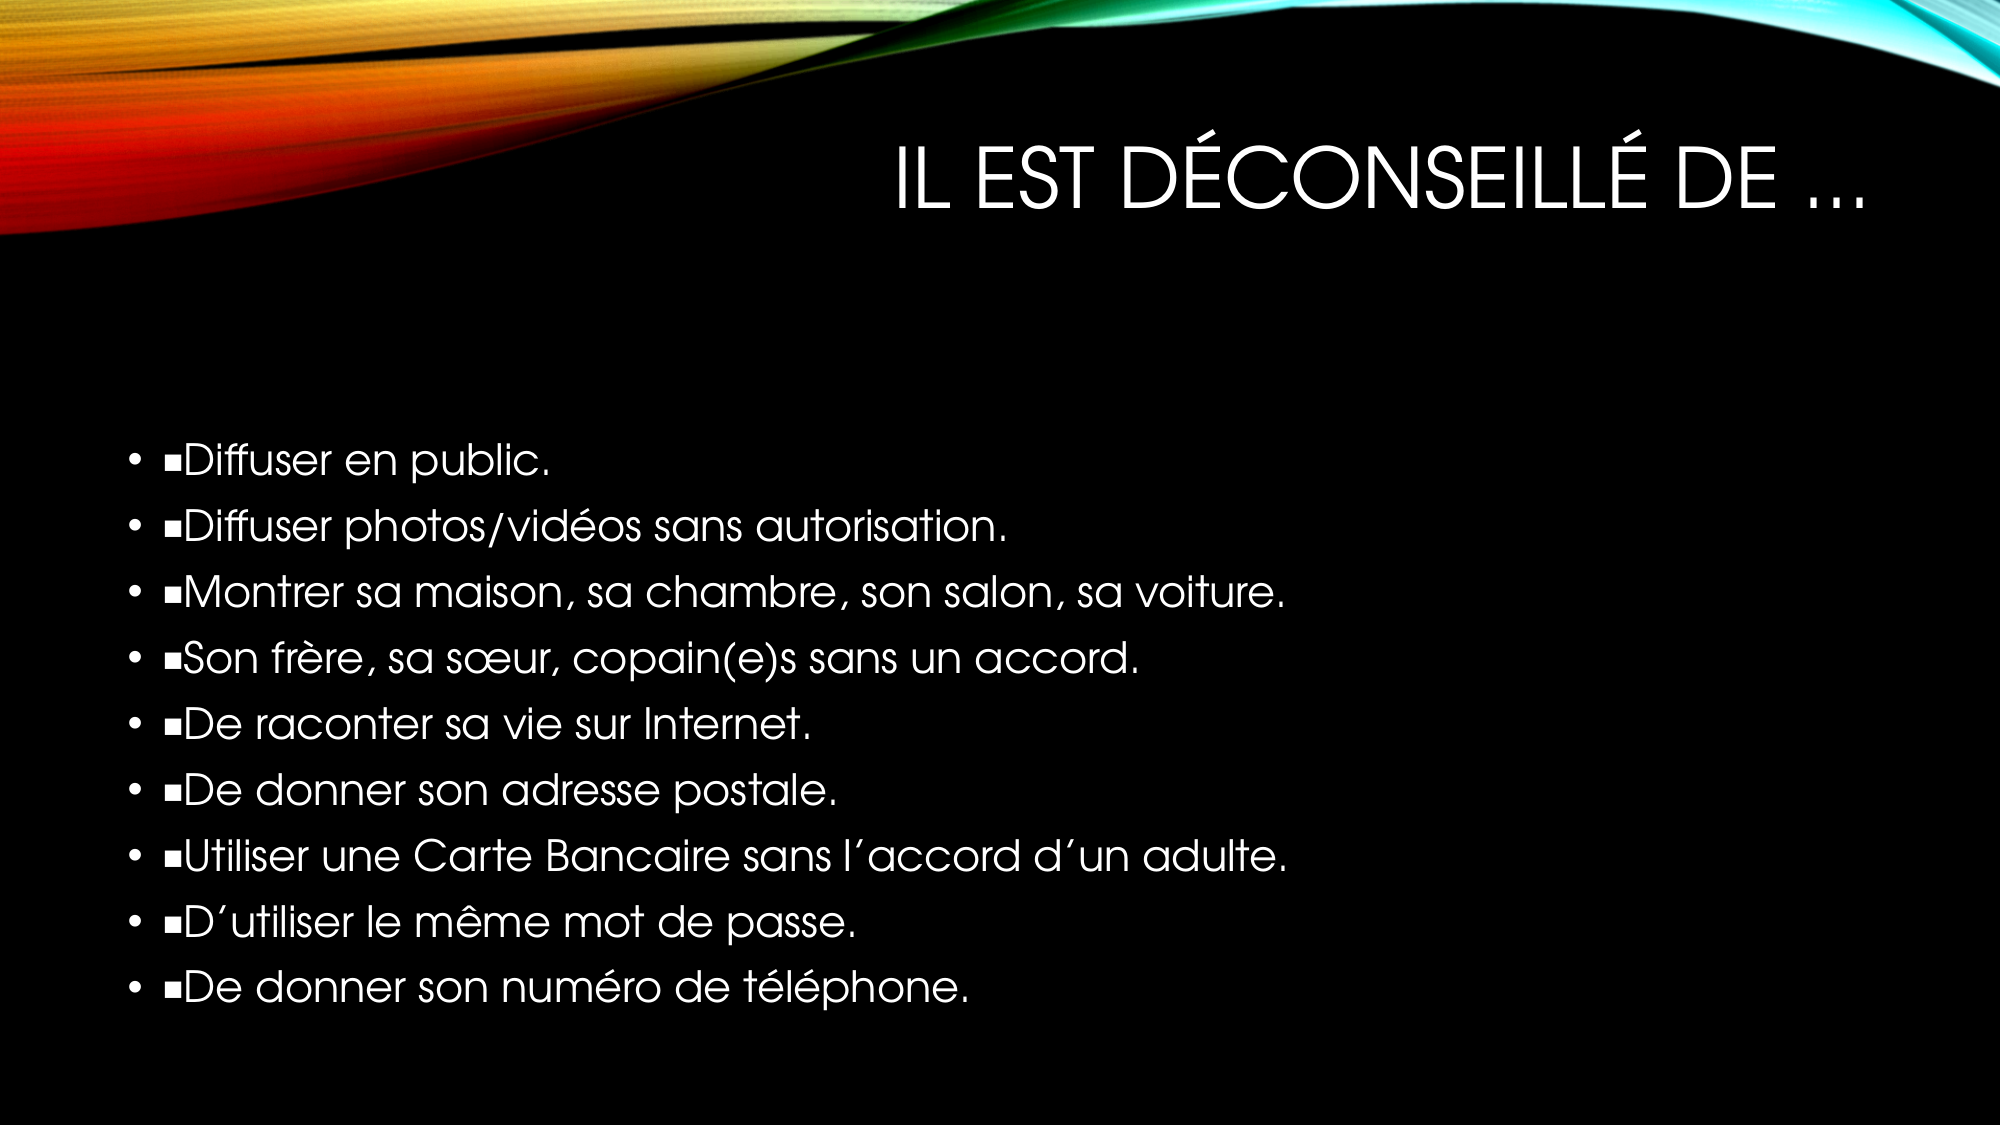

# Il est déconseillé de ...

◾Diffuser en public.
◾Diffuser photos/vidéos sans autorisation.
◾Montrer sa maison, sa chambre, son salon, sa voiture.
◾Son frère, sa sœur, copain(e)s sans un accord.
◾De raconter sa vie sur Internet.
◾De donner son adresse postale.
◾Utiliser une Carte Bancaire sans l’accord d’un adulte.
◾D’utiliser le même mot de passe.
◾De donner son numéro de téléphone.